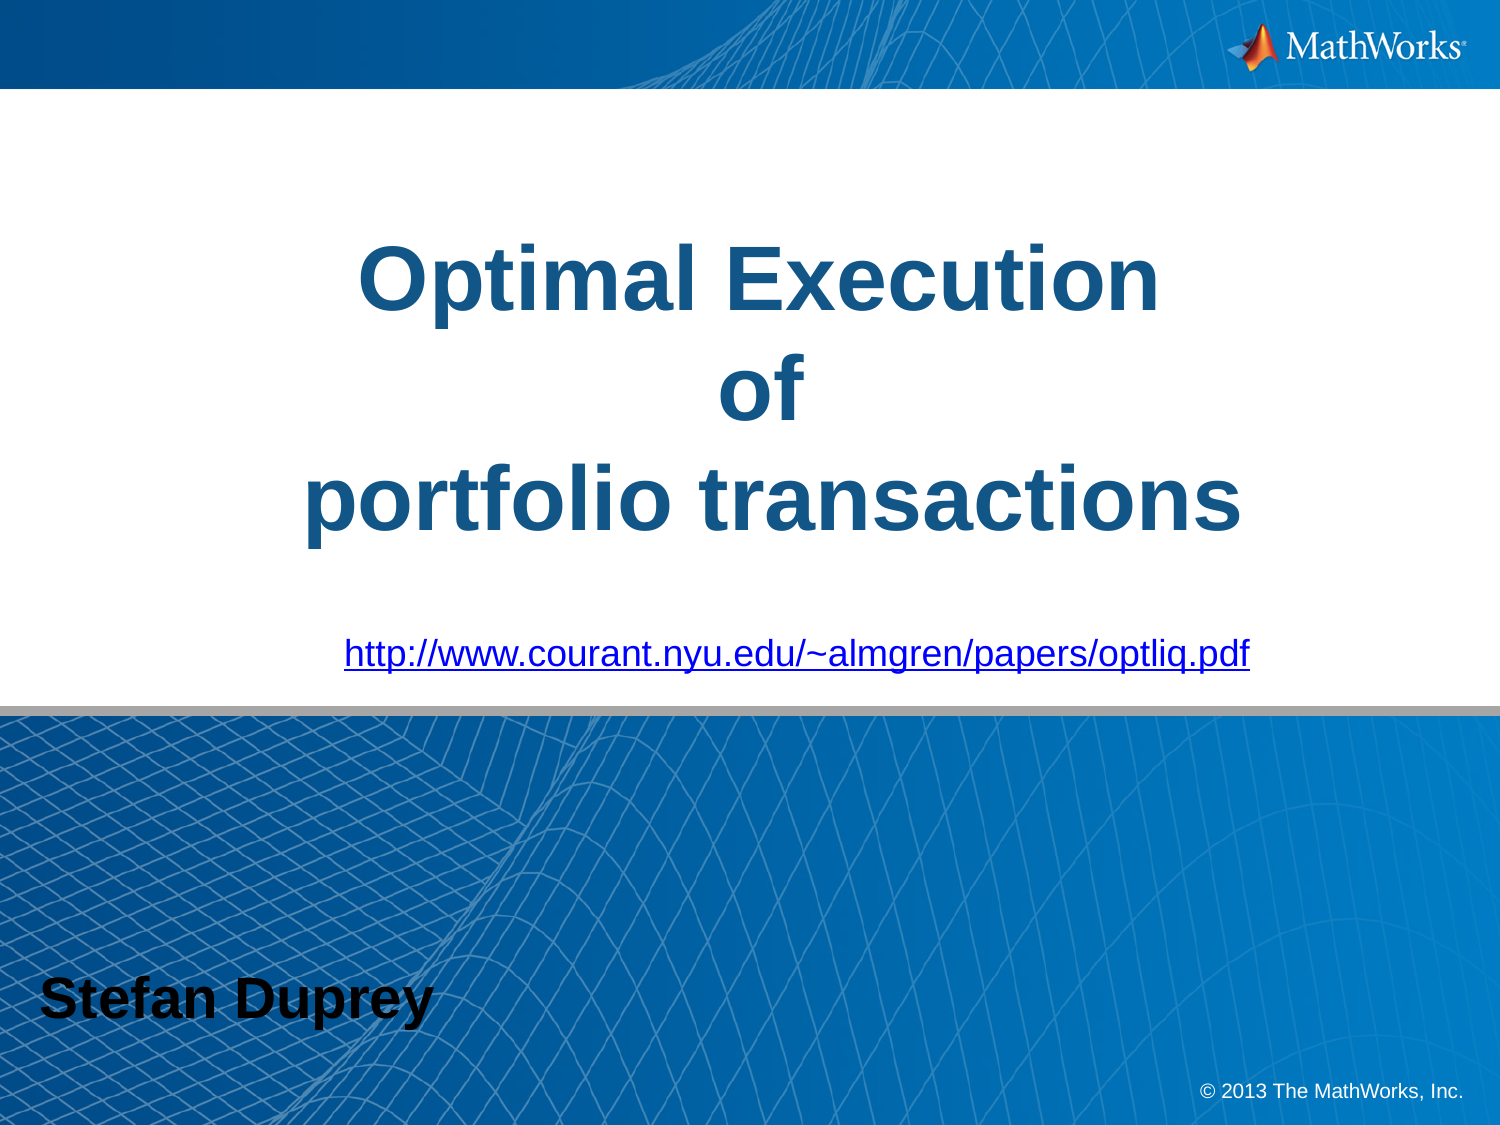

# Optimal Execution of portfolio transactions
http://www.courant.nyu.edu/~almgren/papers/optliq.pdf
Stefan Duprey